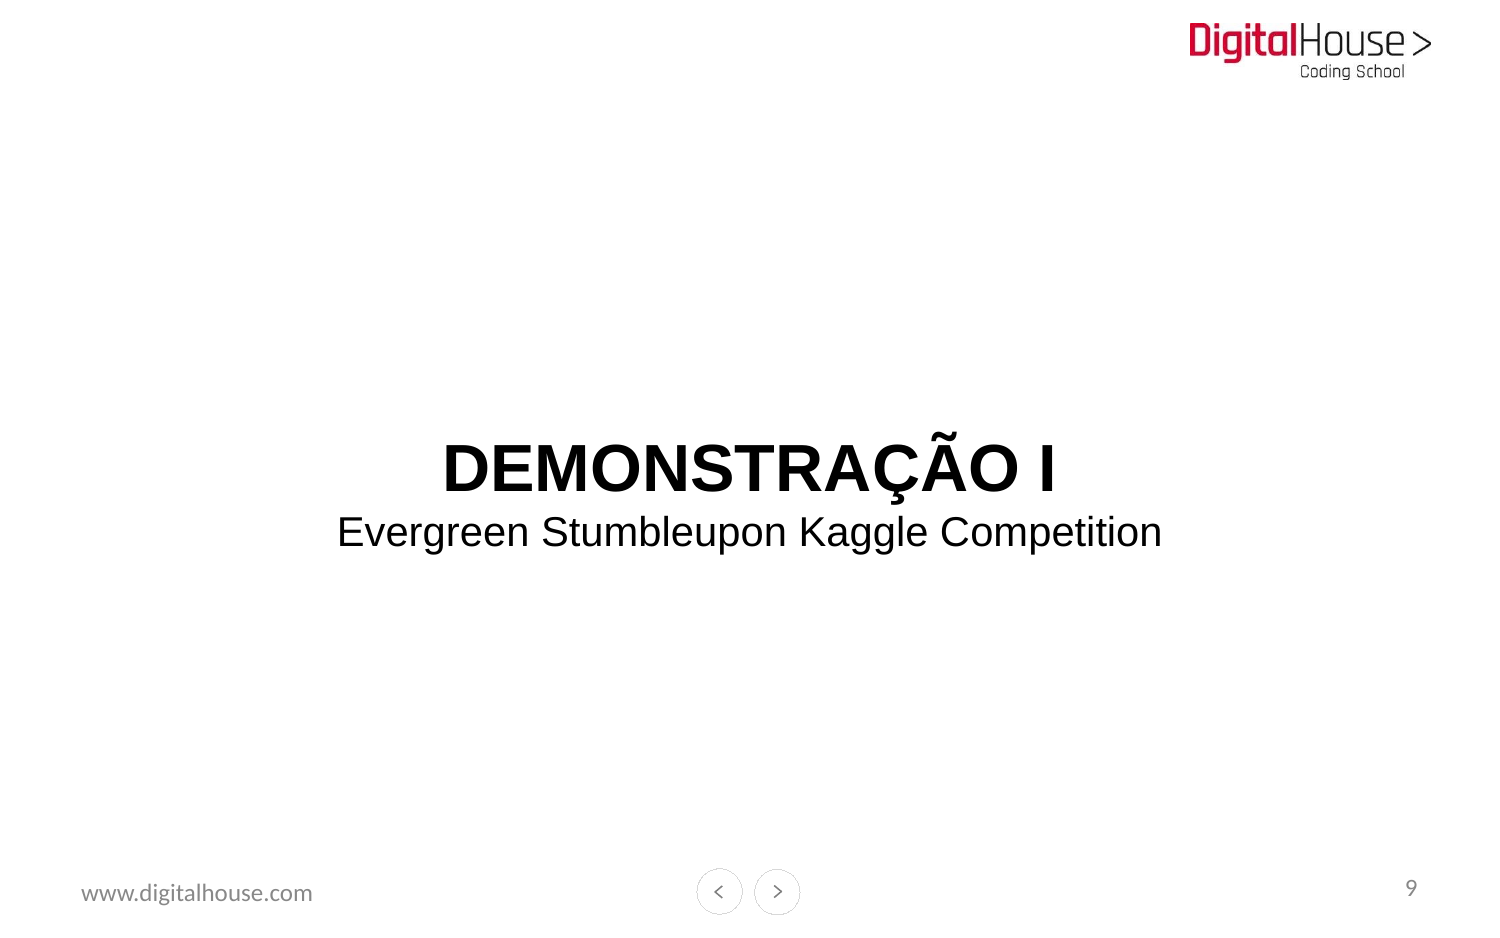

# DEMONSTRAÇÃO I Evergreen Stumbleupon Kaggle Competition
9